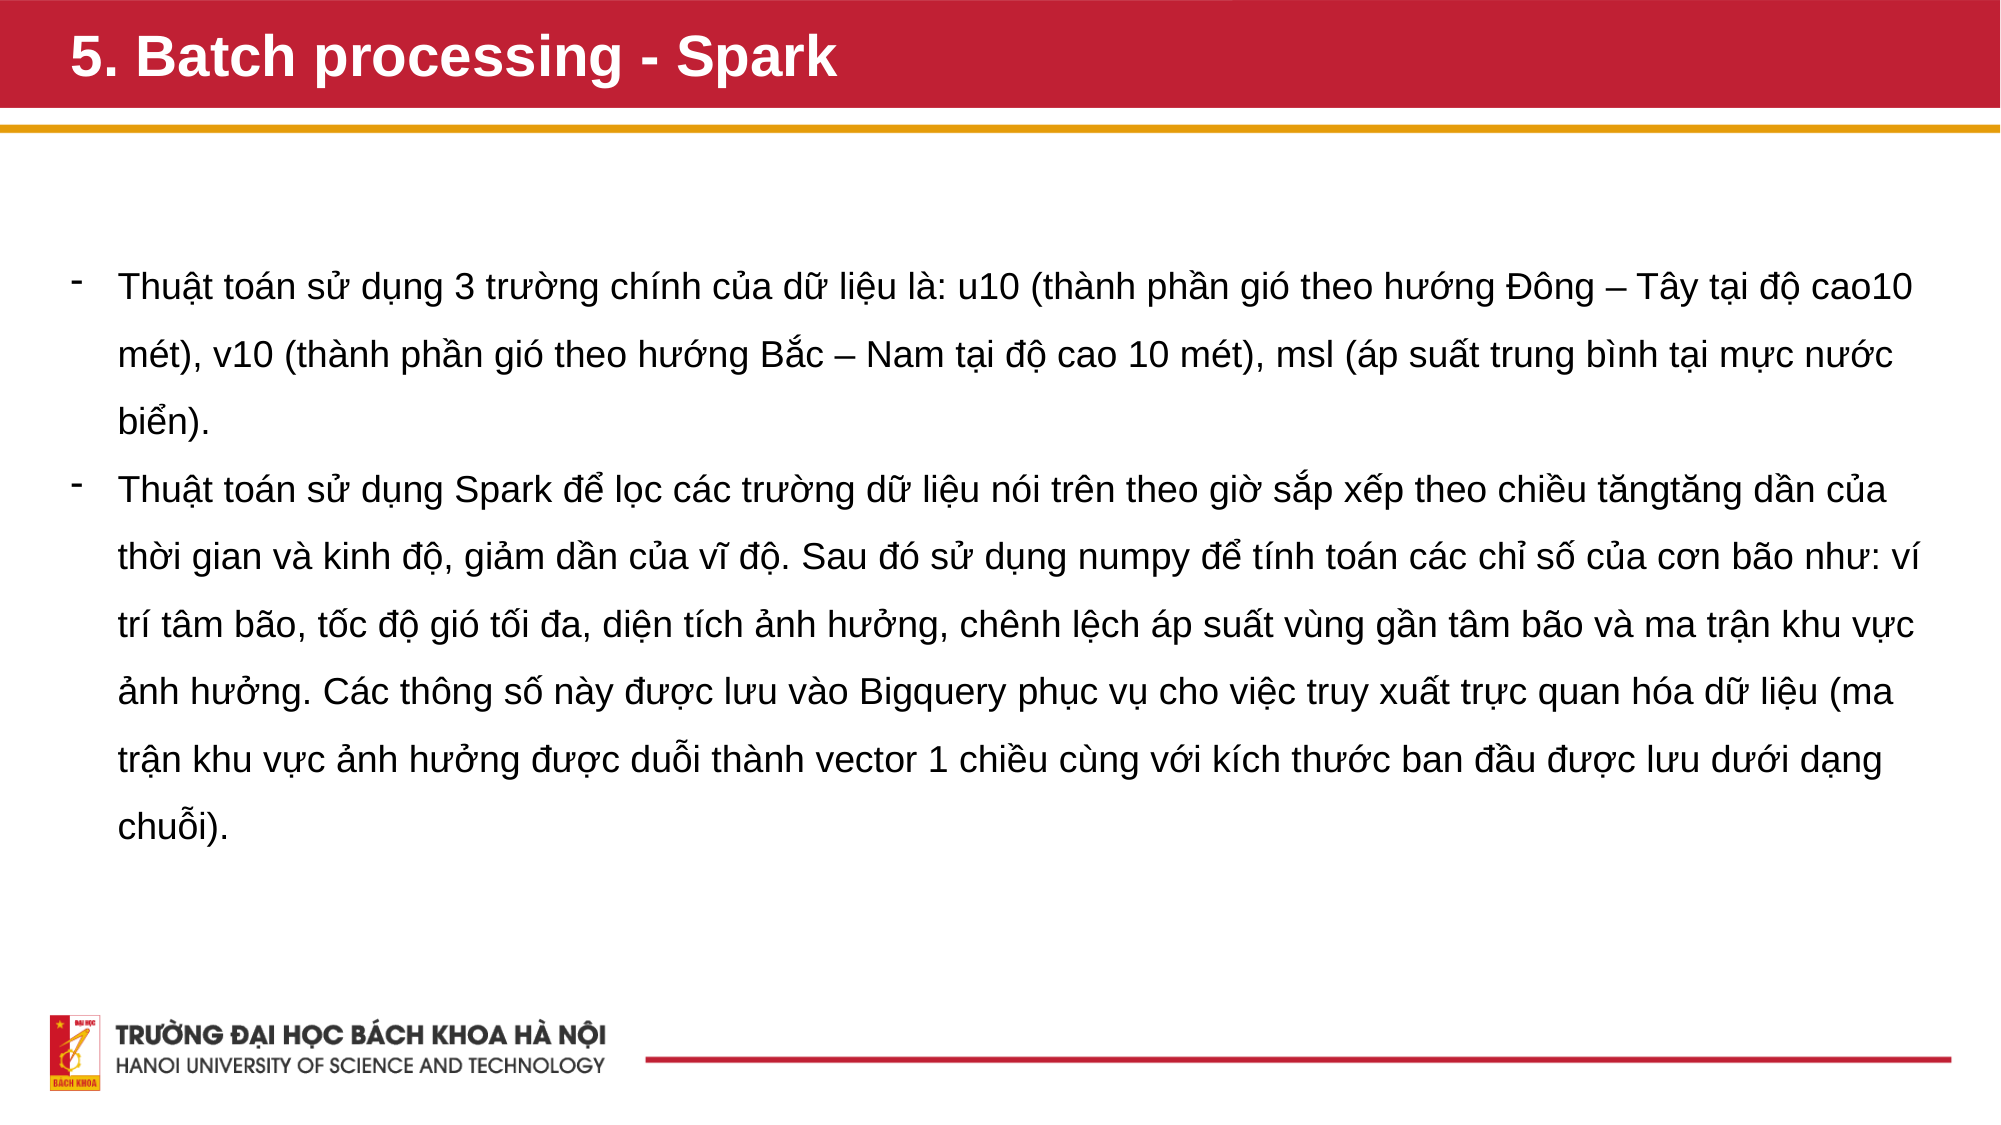

# 5. Batch processing - Spark
Thuật toán sử dụng 3 trường chính của dữ liệu là: u10 (thành phần gió theo hướng Đông – Tây tại độ cao10 mét), v10 (thành phần gió theo hướng Bắc – Nam tại độ cao 10 mét), msl (áp suất trung bình tại mực nước biển).
Thuật toán sử dụng Spark để lọc các trường dữ liệu nói trên theo giờ sắp xếp theo chiều tăngtăng dần của thời gian và kinh độ, giảm dần của vĩ độ. Sau đó sử dụng numpy để tính toán các chỉ số của cơn bão như: ví trí tâm bão, tốc độ gió tối đa, diện tích ảnh hưởng, chênh lệch áp suất vùng gần tâm bão và ma trận khu vực ảnh hưởng. Các thông số này được lưu vào Bigquery phục vụ cho việc truy xuất trực quan hóa dữ liệu (ma trận khu vực ảnh hưởng được duỗi thành vector 1 chiều cùng với kích thước ban đầu được lưu dưới dạng chuỗi).